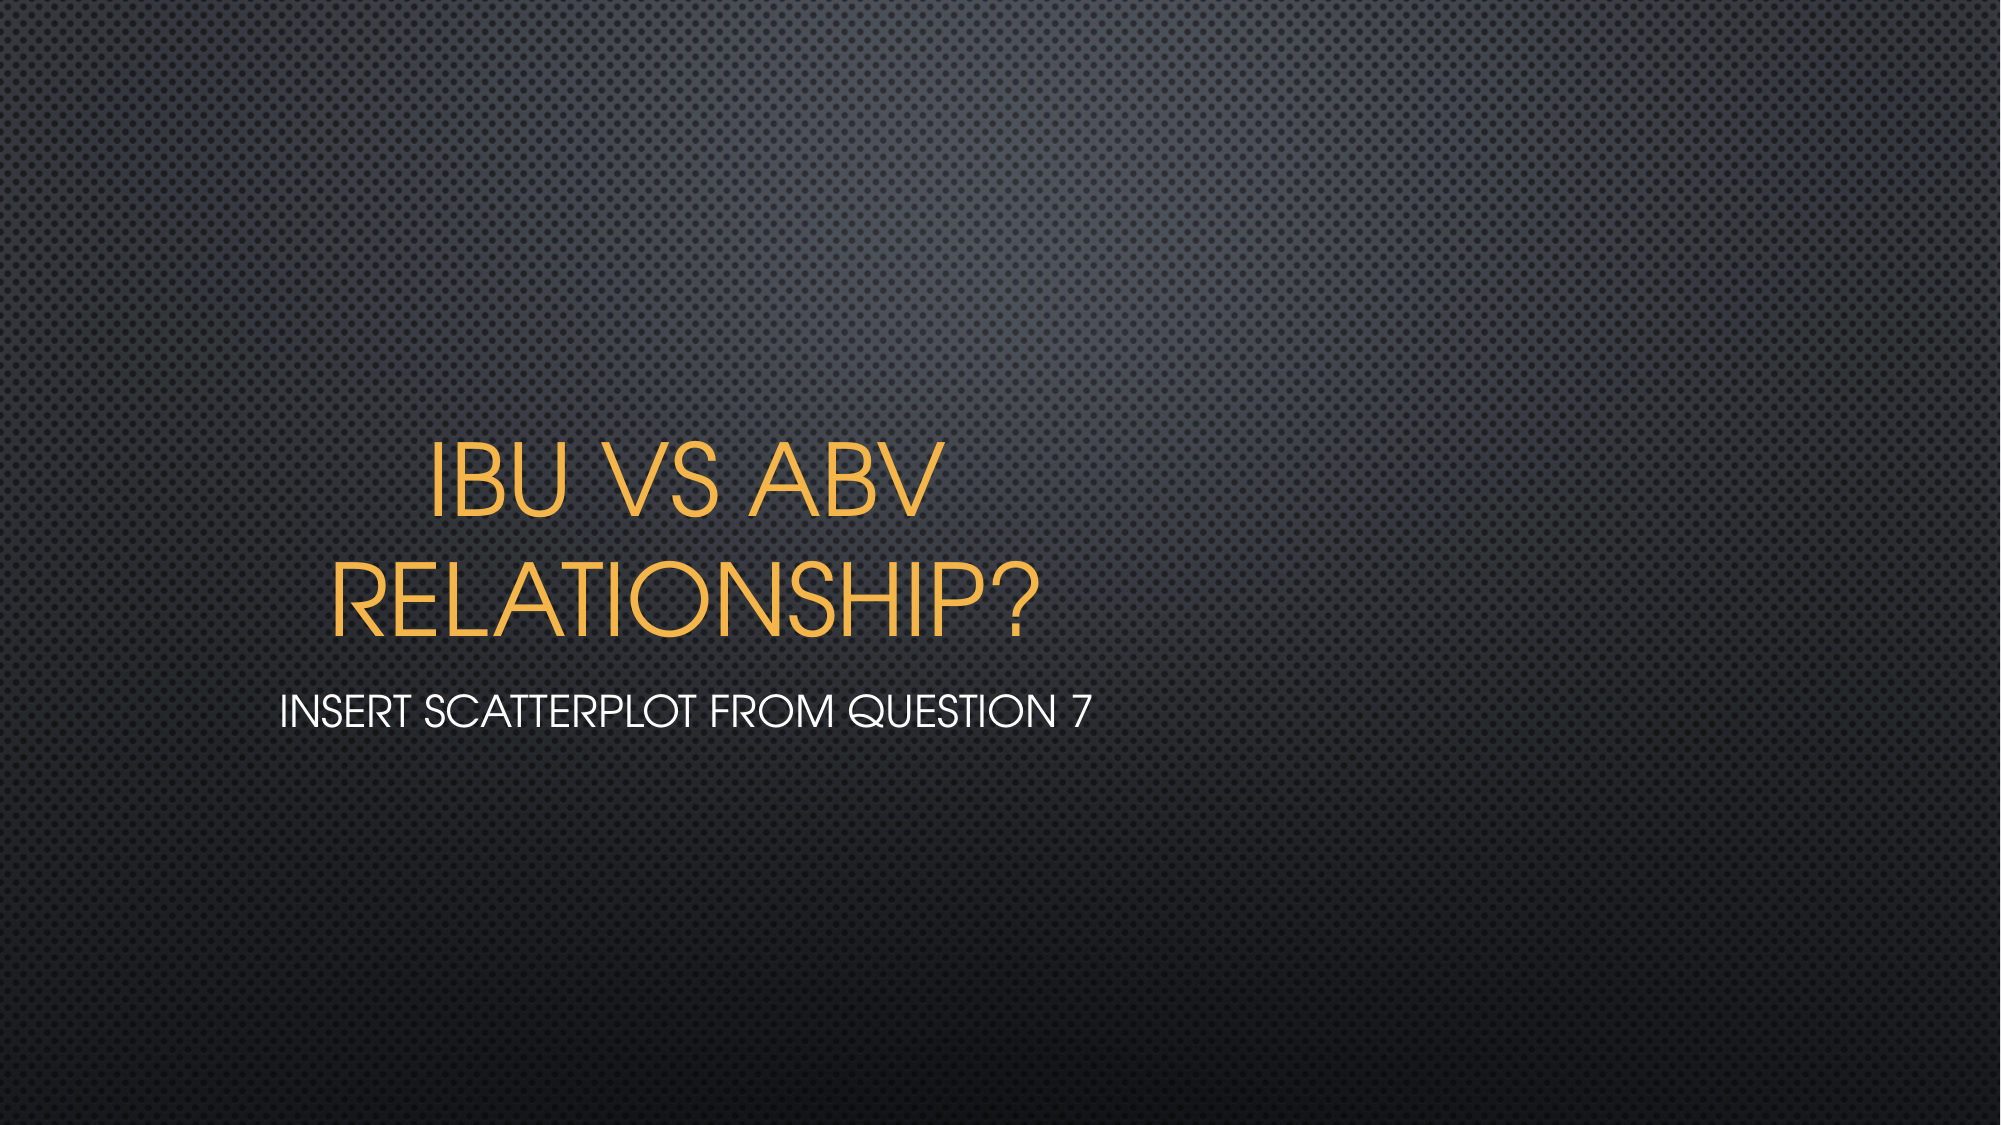

# IBU vs ABV Relationship?
Insert scatterplot from question 7